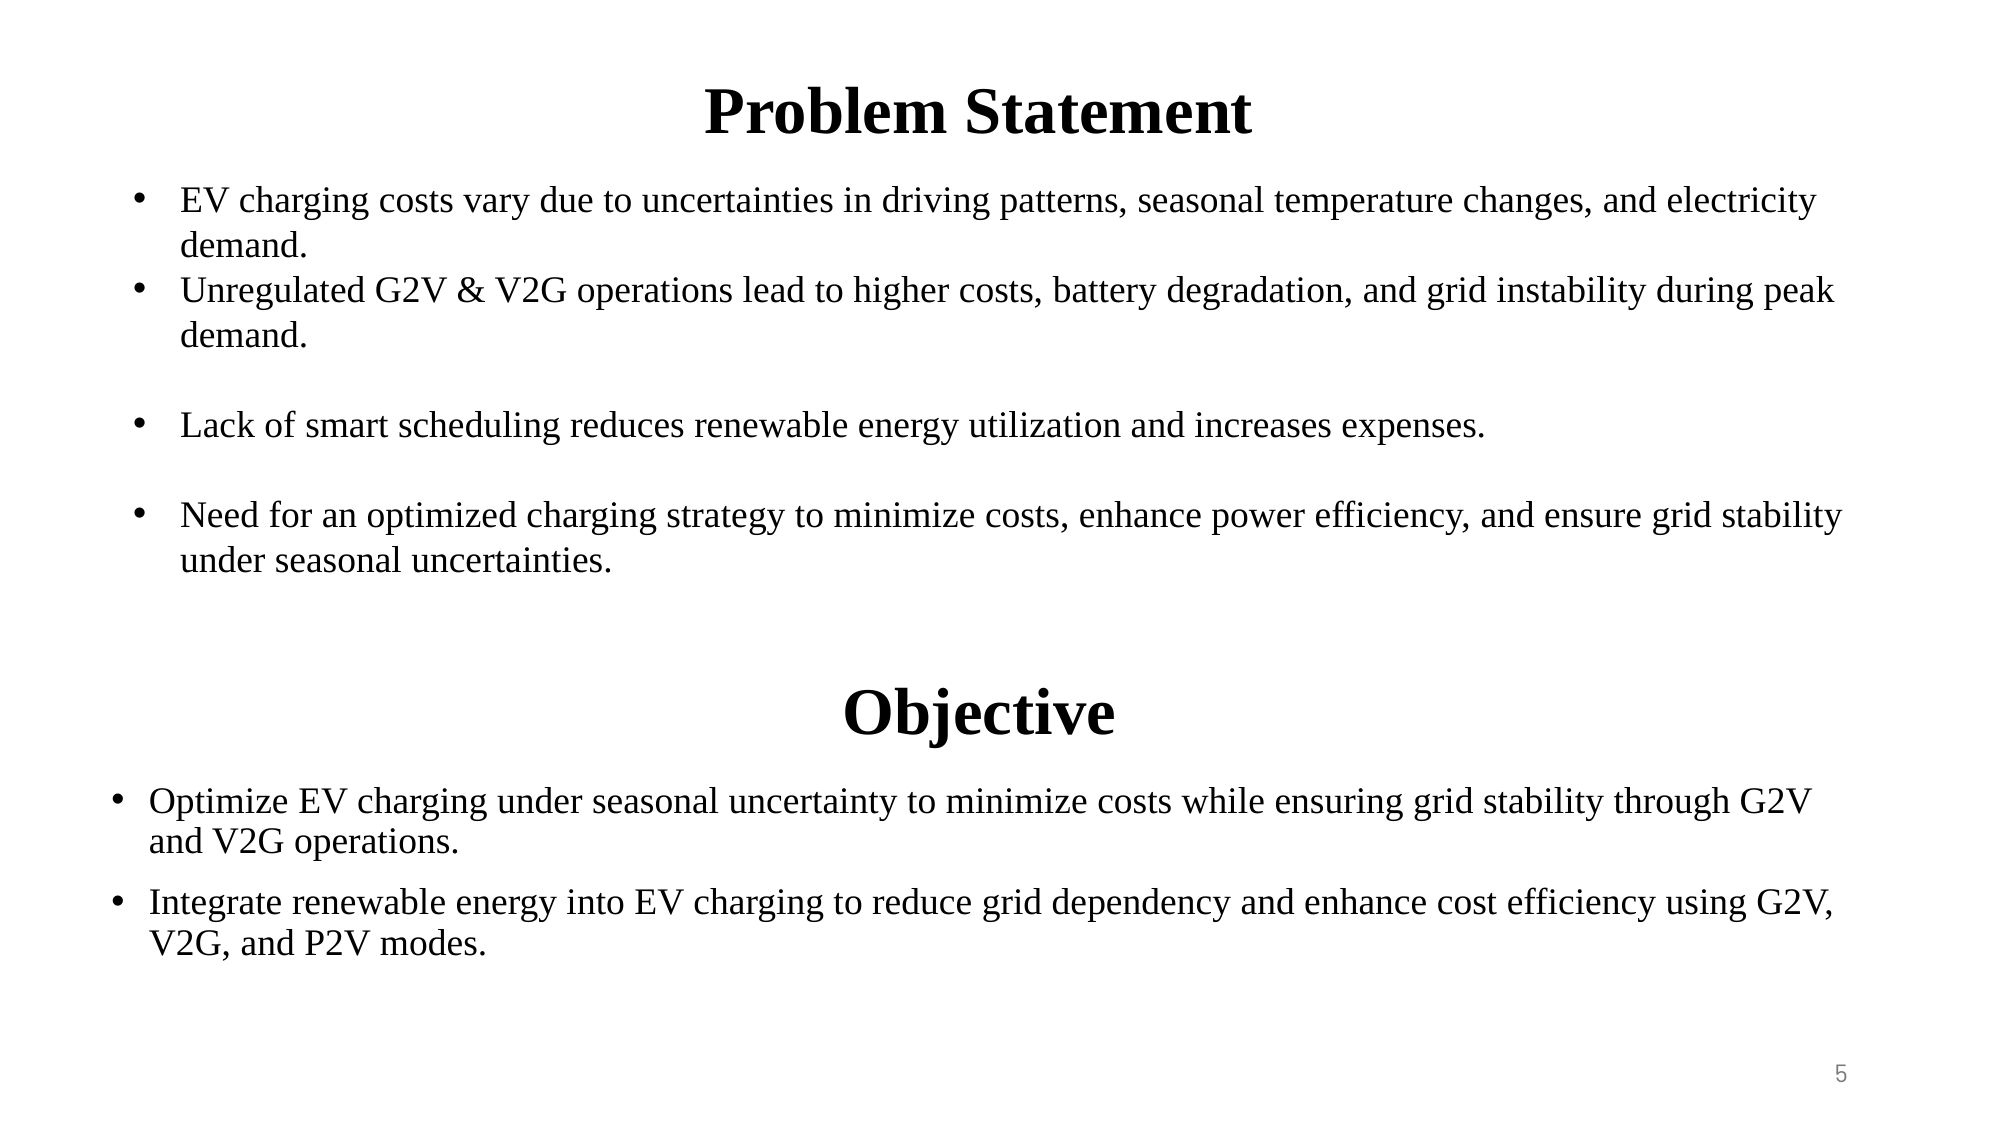

Problem Statement
EV charging costs vary due to uncertainties in driving patterns, seasonal temperature changes, and electricity demand.
Unregulated G2V & V2G operations lead to higher costs, battery degradation, and grid instability during peak demand.

Lack of smart scheduling reduces renewable energy utilization and increases expenses.

Need for an optimized charging strategy to minimize costs, enhance power efficiency, and ensure grid stability under seasonal uncertainties.
# Objective
Optimize EV charging under seasonal uncertainty to minimize costs while ensuring grid stability through G2V and V2G operations.
Integrate renewable energy into EV charging to reduce grid dependency and enhance cost efficiency using G2V, V2G, and P2V modes.
5